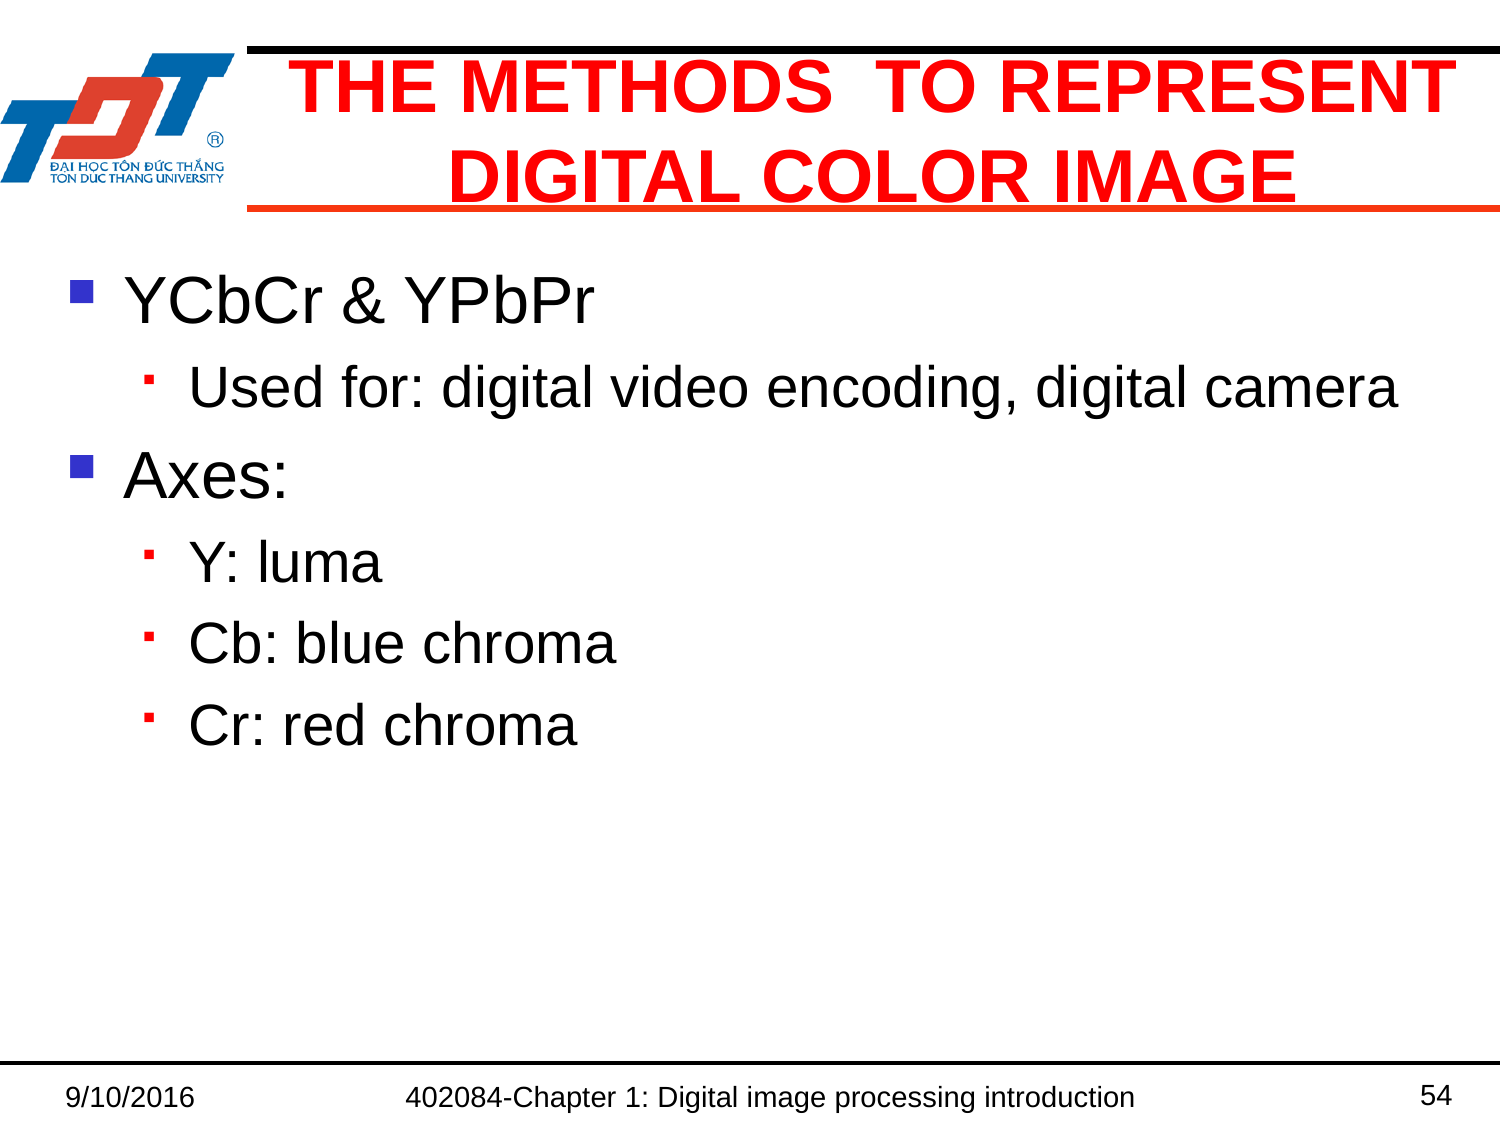

# The Methods  to represent Digital color image
YCbCr & YPbPr
Used for: digital video encoding, digital camera
Axes:
Y: luma
Cb: blue chroma
Cr: red chroma
54
9/10/2016
402084-Chapter 1: Digital image processing introduction